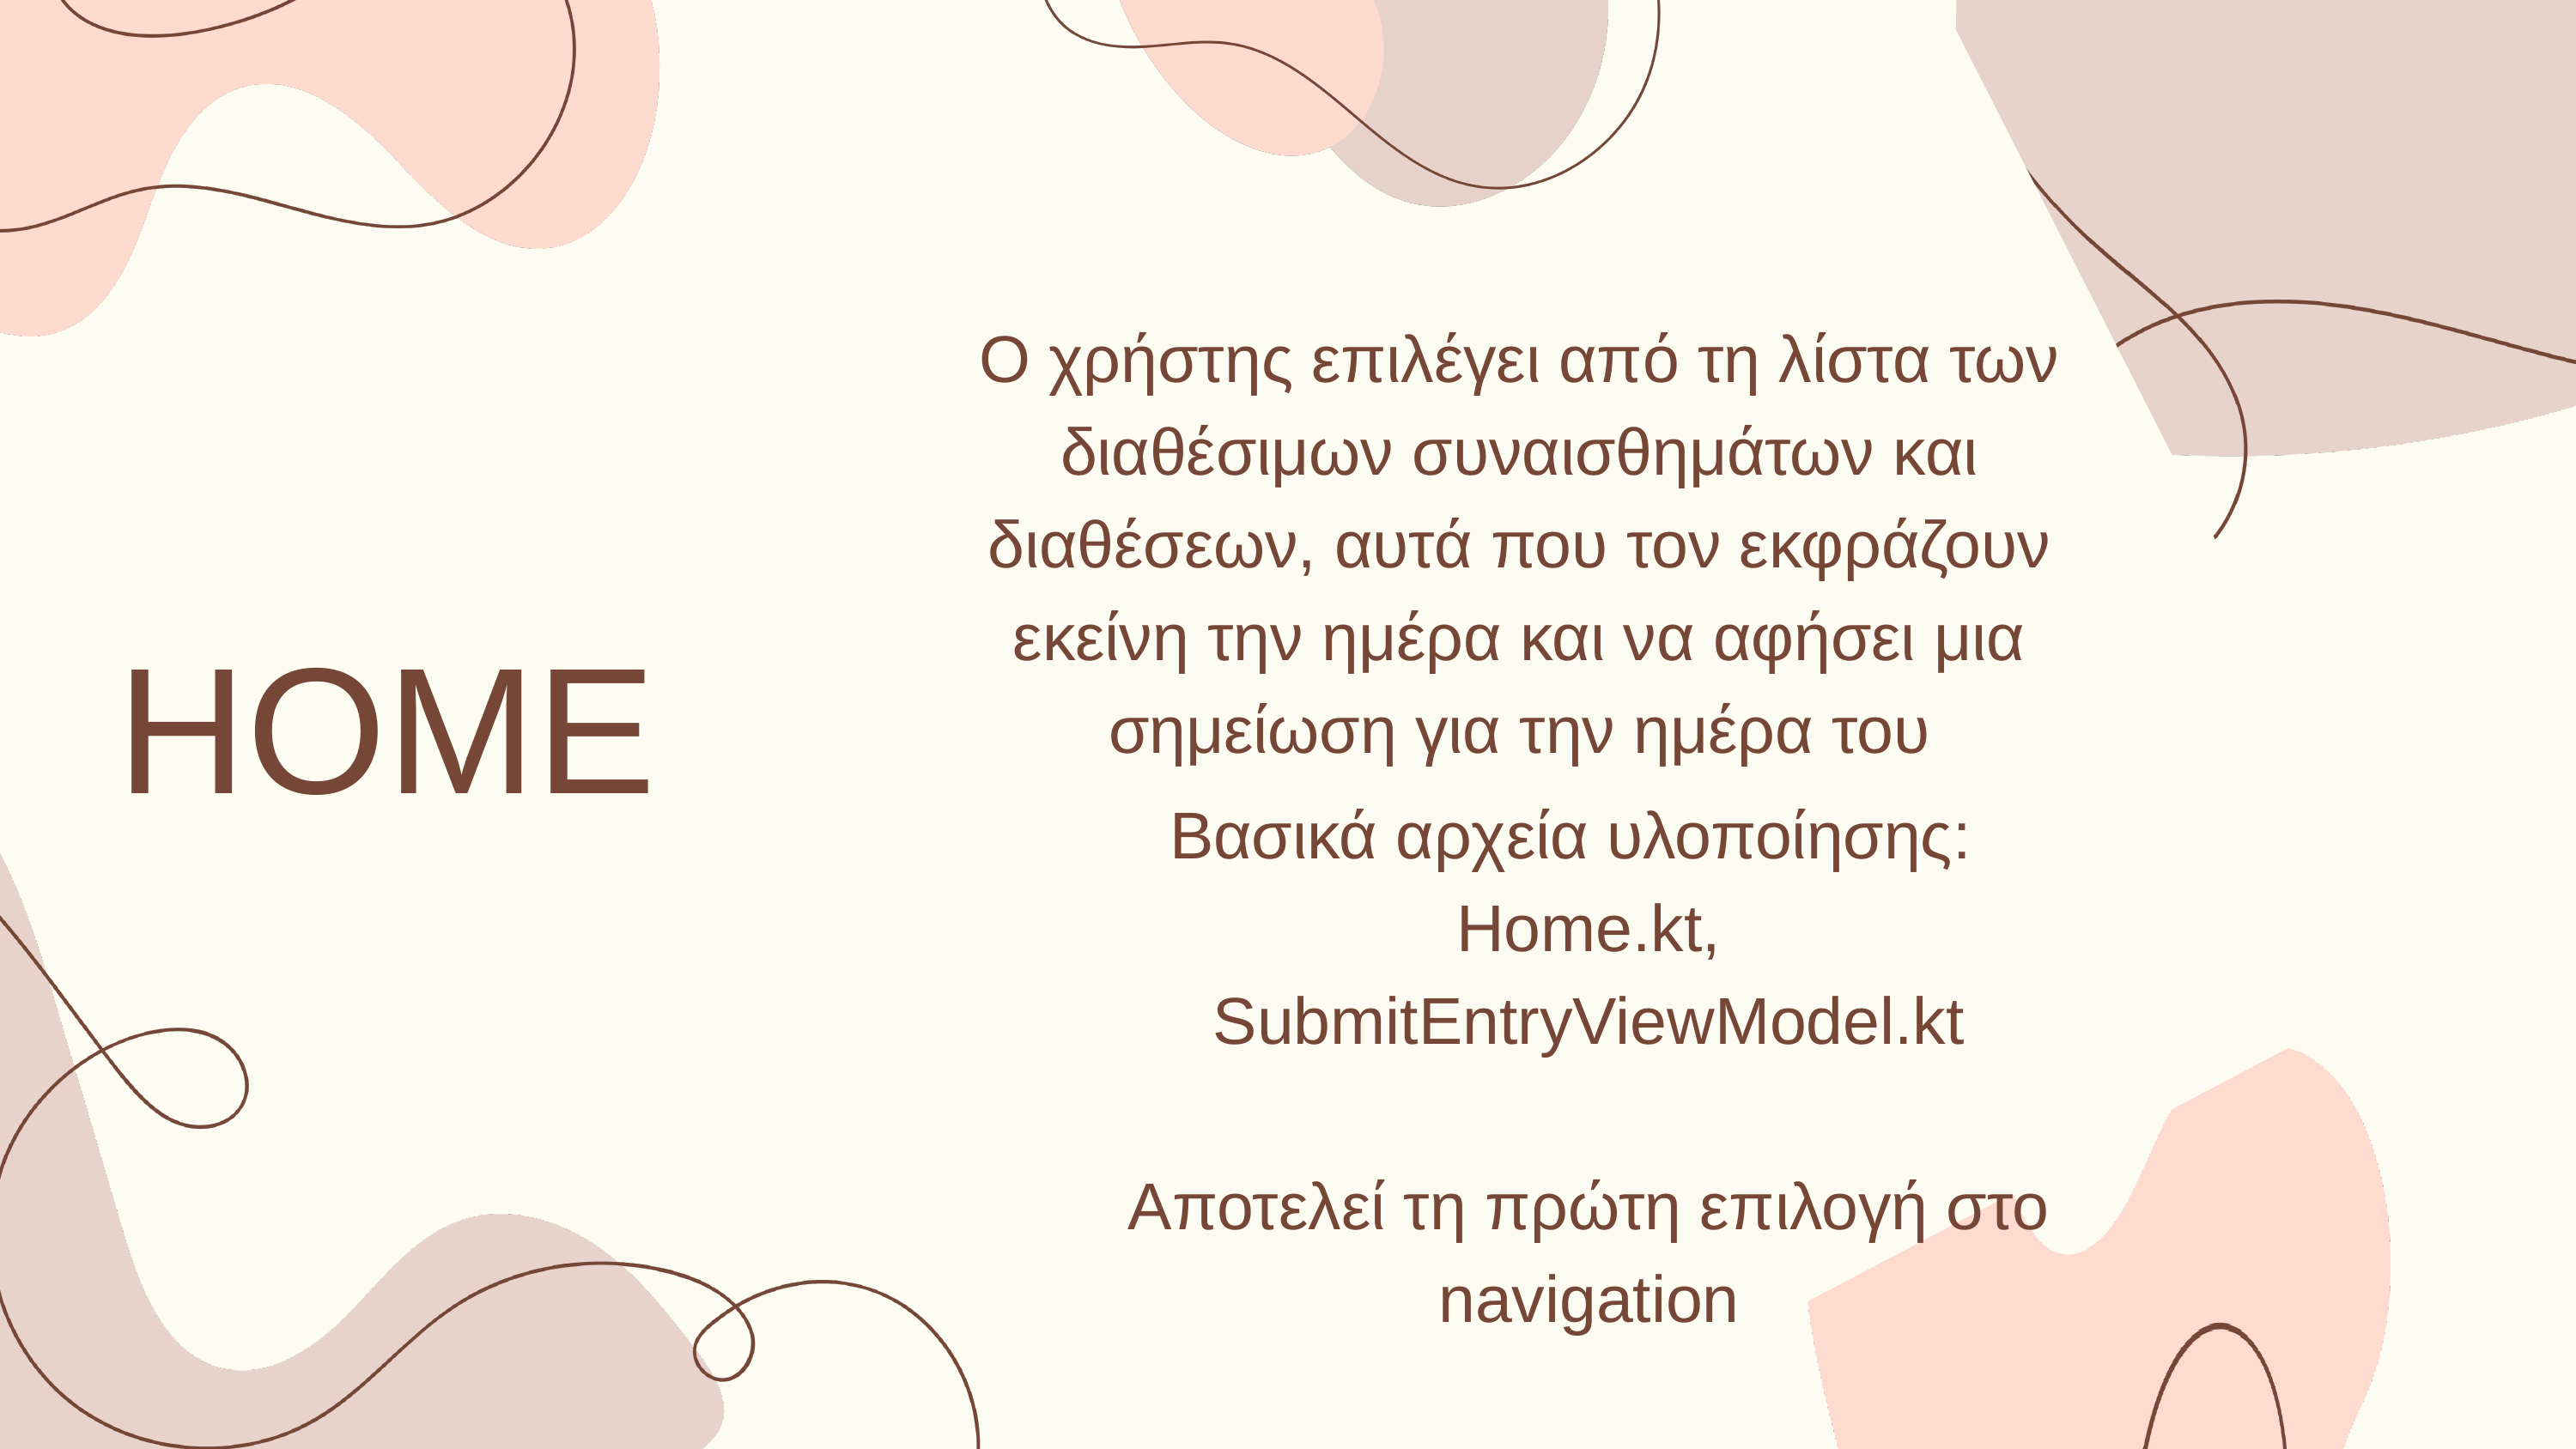

O χρήστης επιλέγει από τη λίστα των διαθέσιμων συναισθημάτων και διαθέσεων, αυτά που τον εκφράζουν εκείνη την ημέρα και να αφήσει μια σημείωση για την ημέρα του
HOME

Βασικά αρχεία υλοποίησης:
Home.kt,
SubmitEntryViewModel.kt

Αποτελεί τη πρώτη επιλογή στο navigation